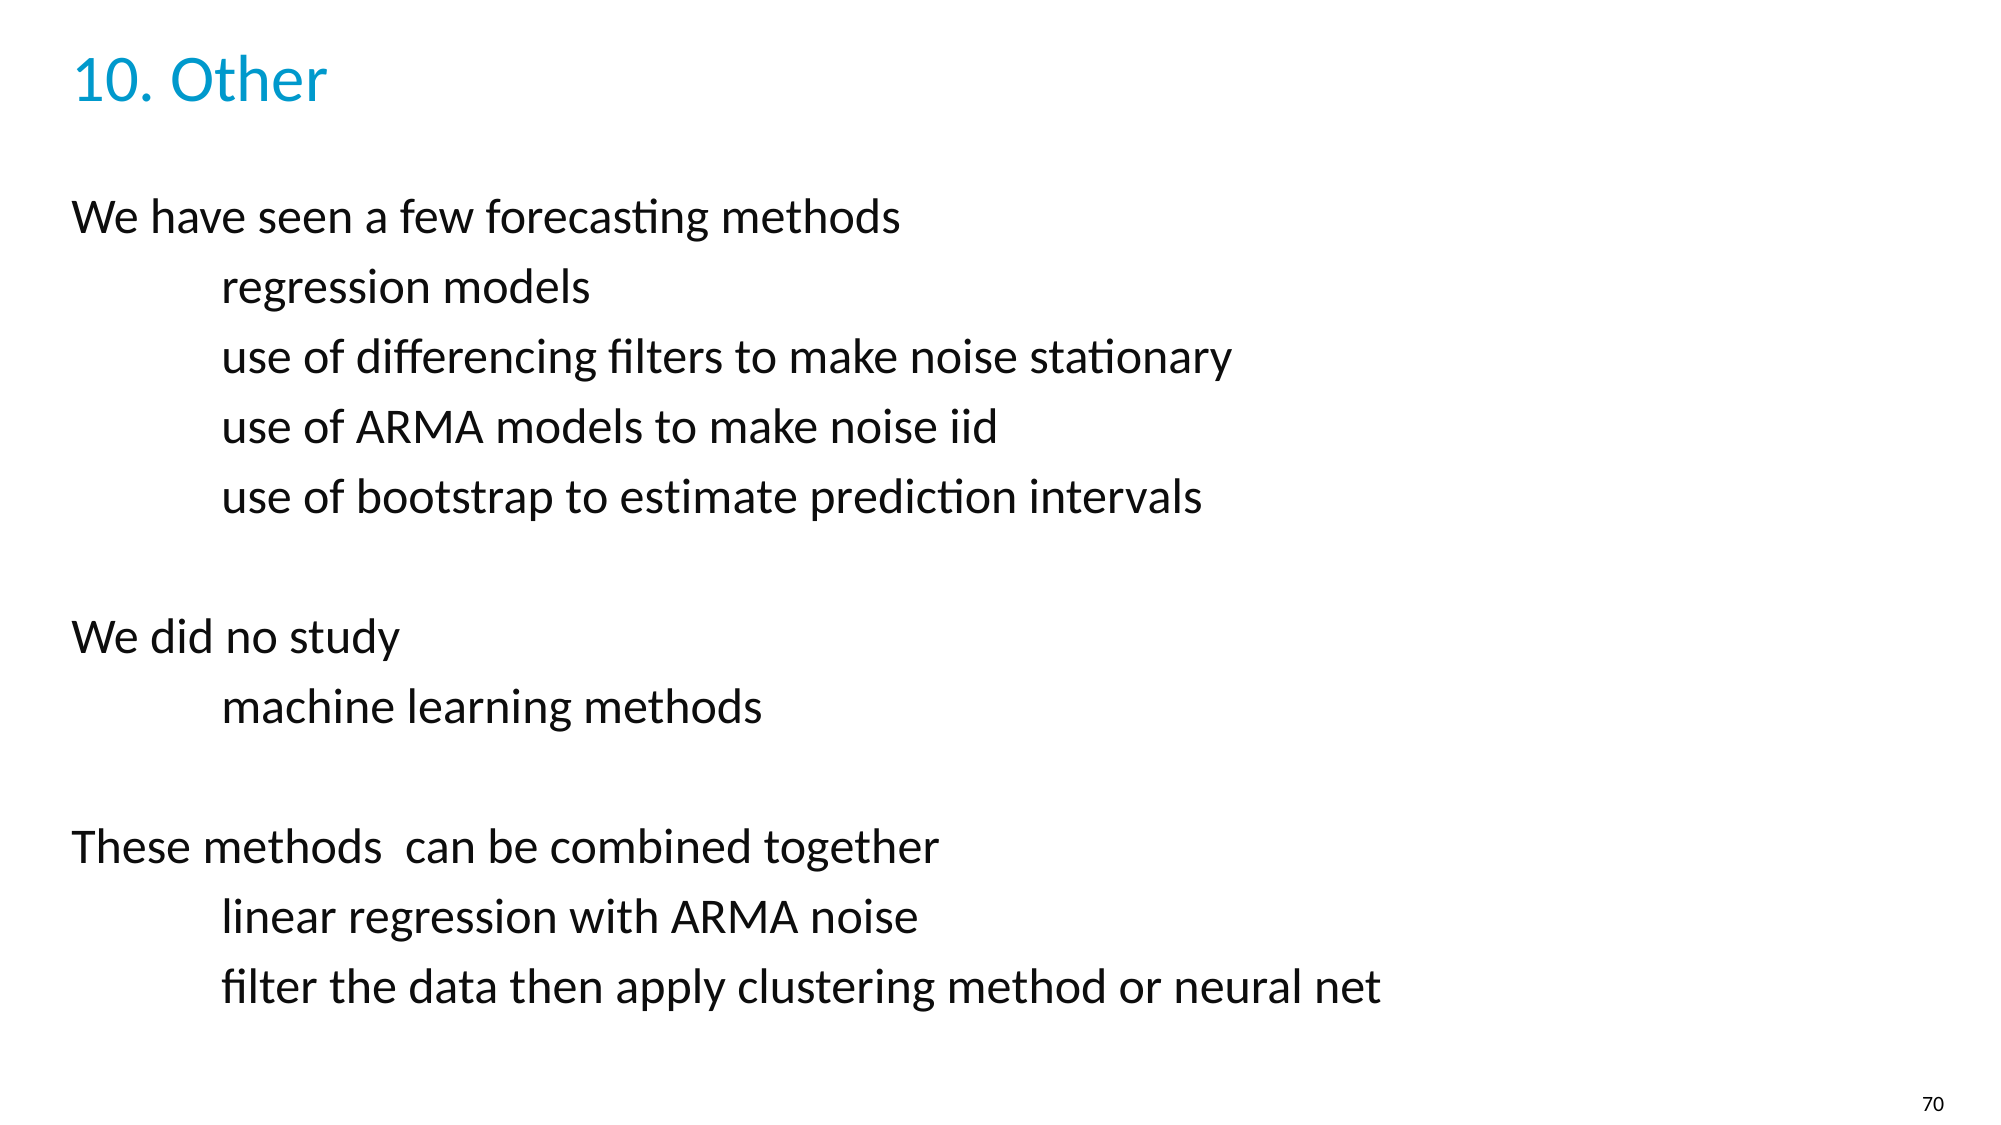

# 10. Other
We have seen a few forecasting methods
	regression models
	use of differencing filters to make noise stationary
	use of ARMA models to make noise iid
	use of bootstrap to estimate prediction intervals

We did no study
	machine learning methods

These methods  can be combined together
	linear regression with ARMA noise
	filter the data then apply clustering method or neural net

70